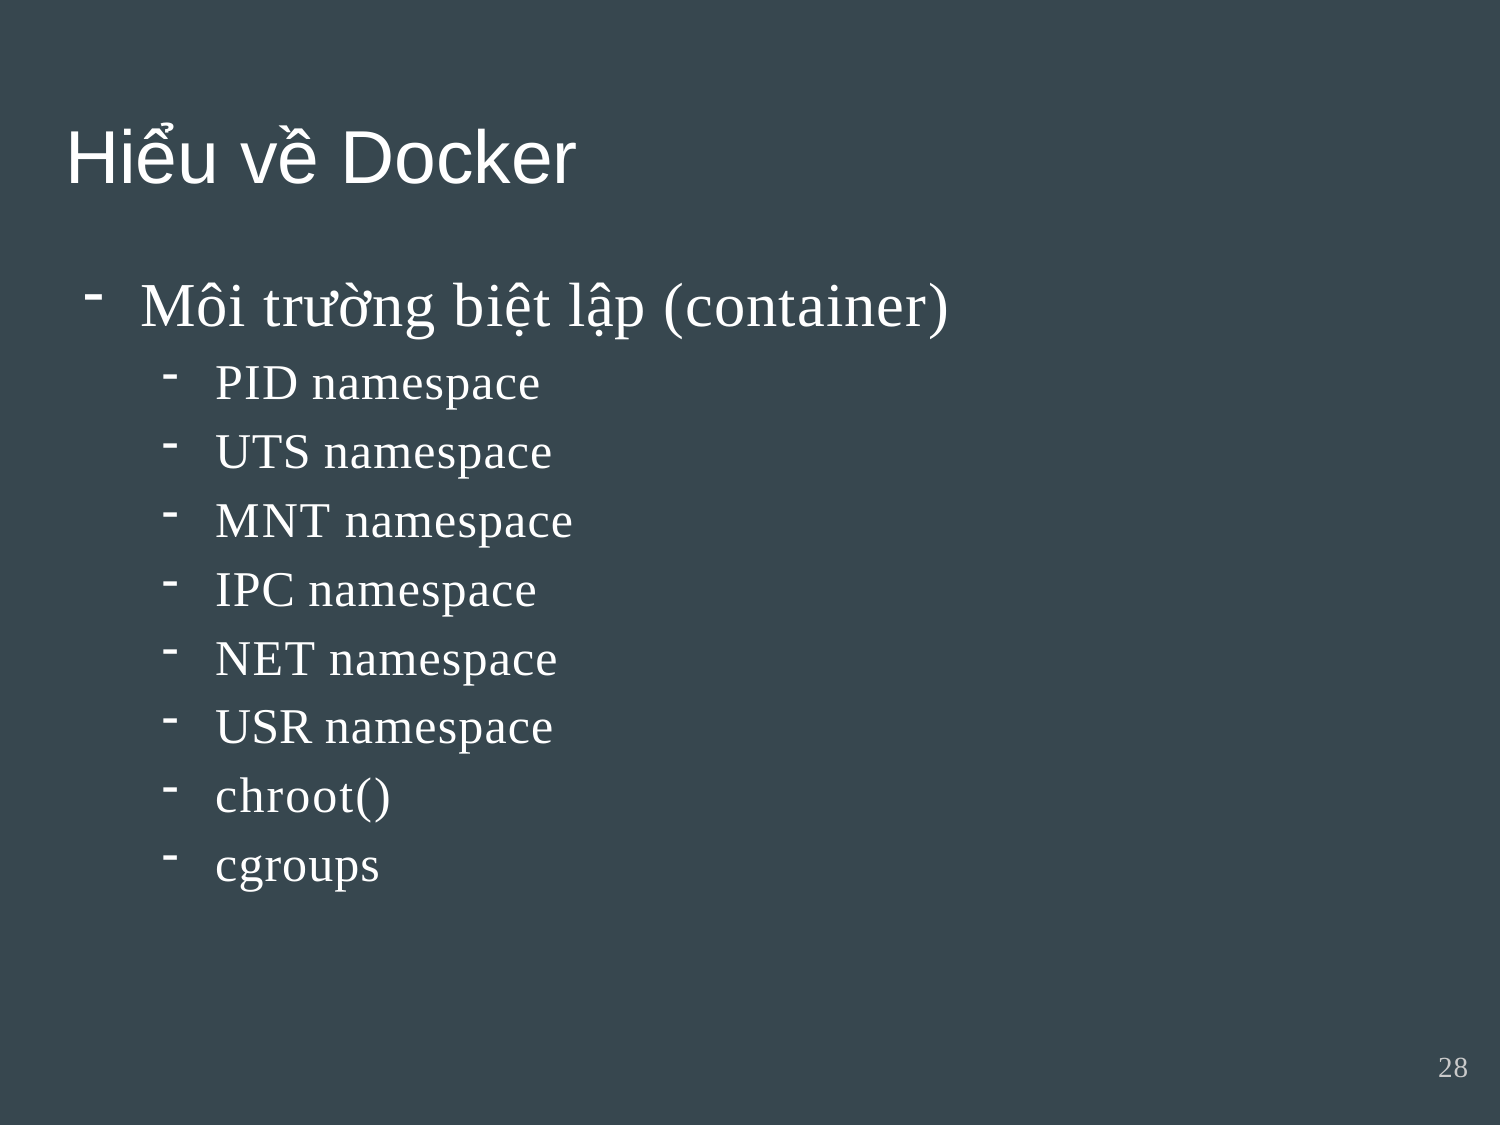

Hiểu về Docker
Môi trường biệt lập (container)
PID namespace
UTS namespace
MNT namespace
IPC namespace
NET namespace
USR namespace
chroot()
cgroups
28